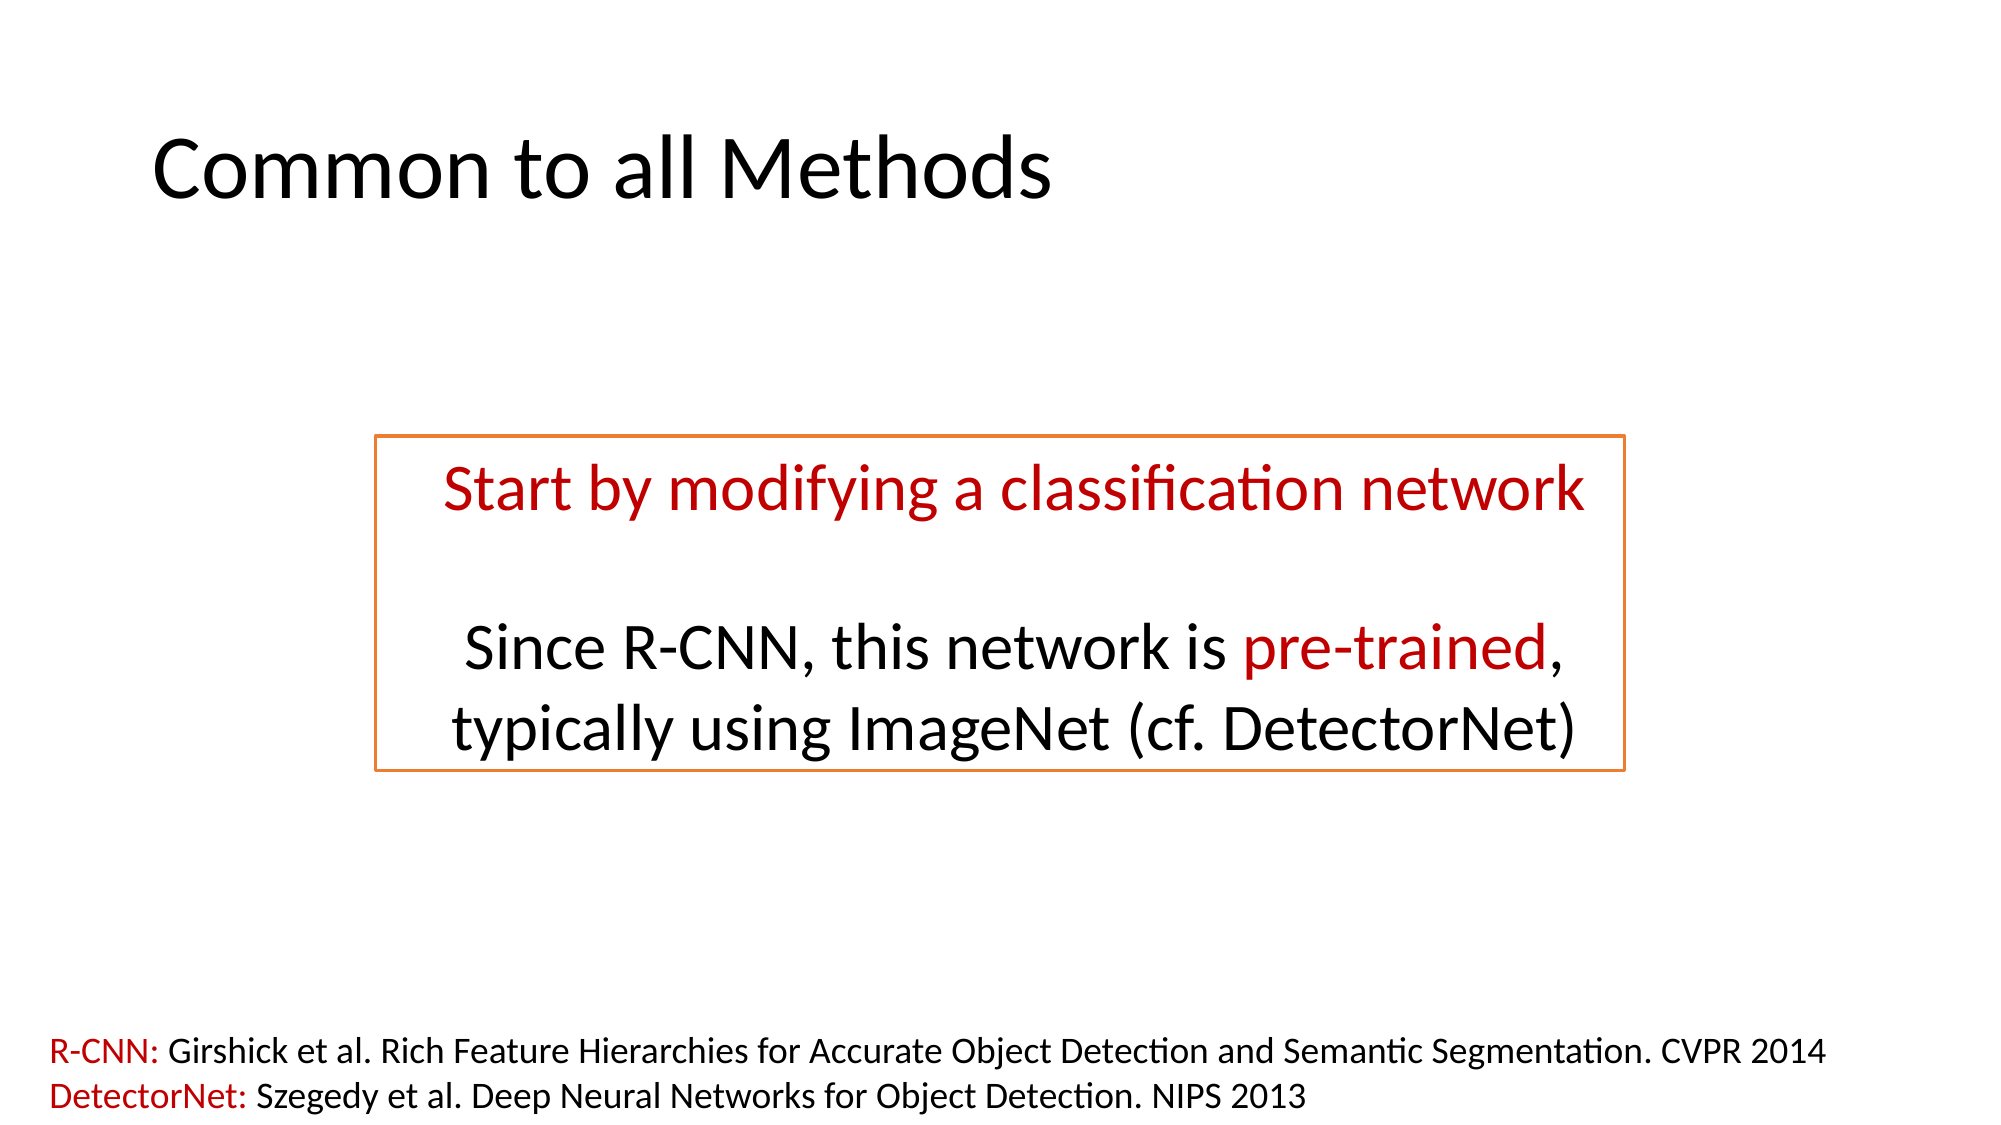

# Common to all Methods
Start by modifying a classification network

Since R-CNN, this network is pre-trained, typically using ImageNet (cf. DetectorNet)
R-CNN: Girshick et al. Rich Feature Hierarchies for Accurate Object Detection and Semantic Segmentation. CVPR 2014
DetectorNet: Szegedy et al. Deep Neural Networks for Object Detection. NIPS 2013